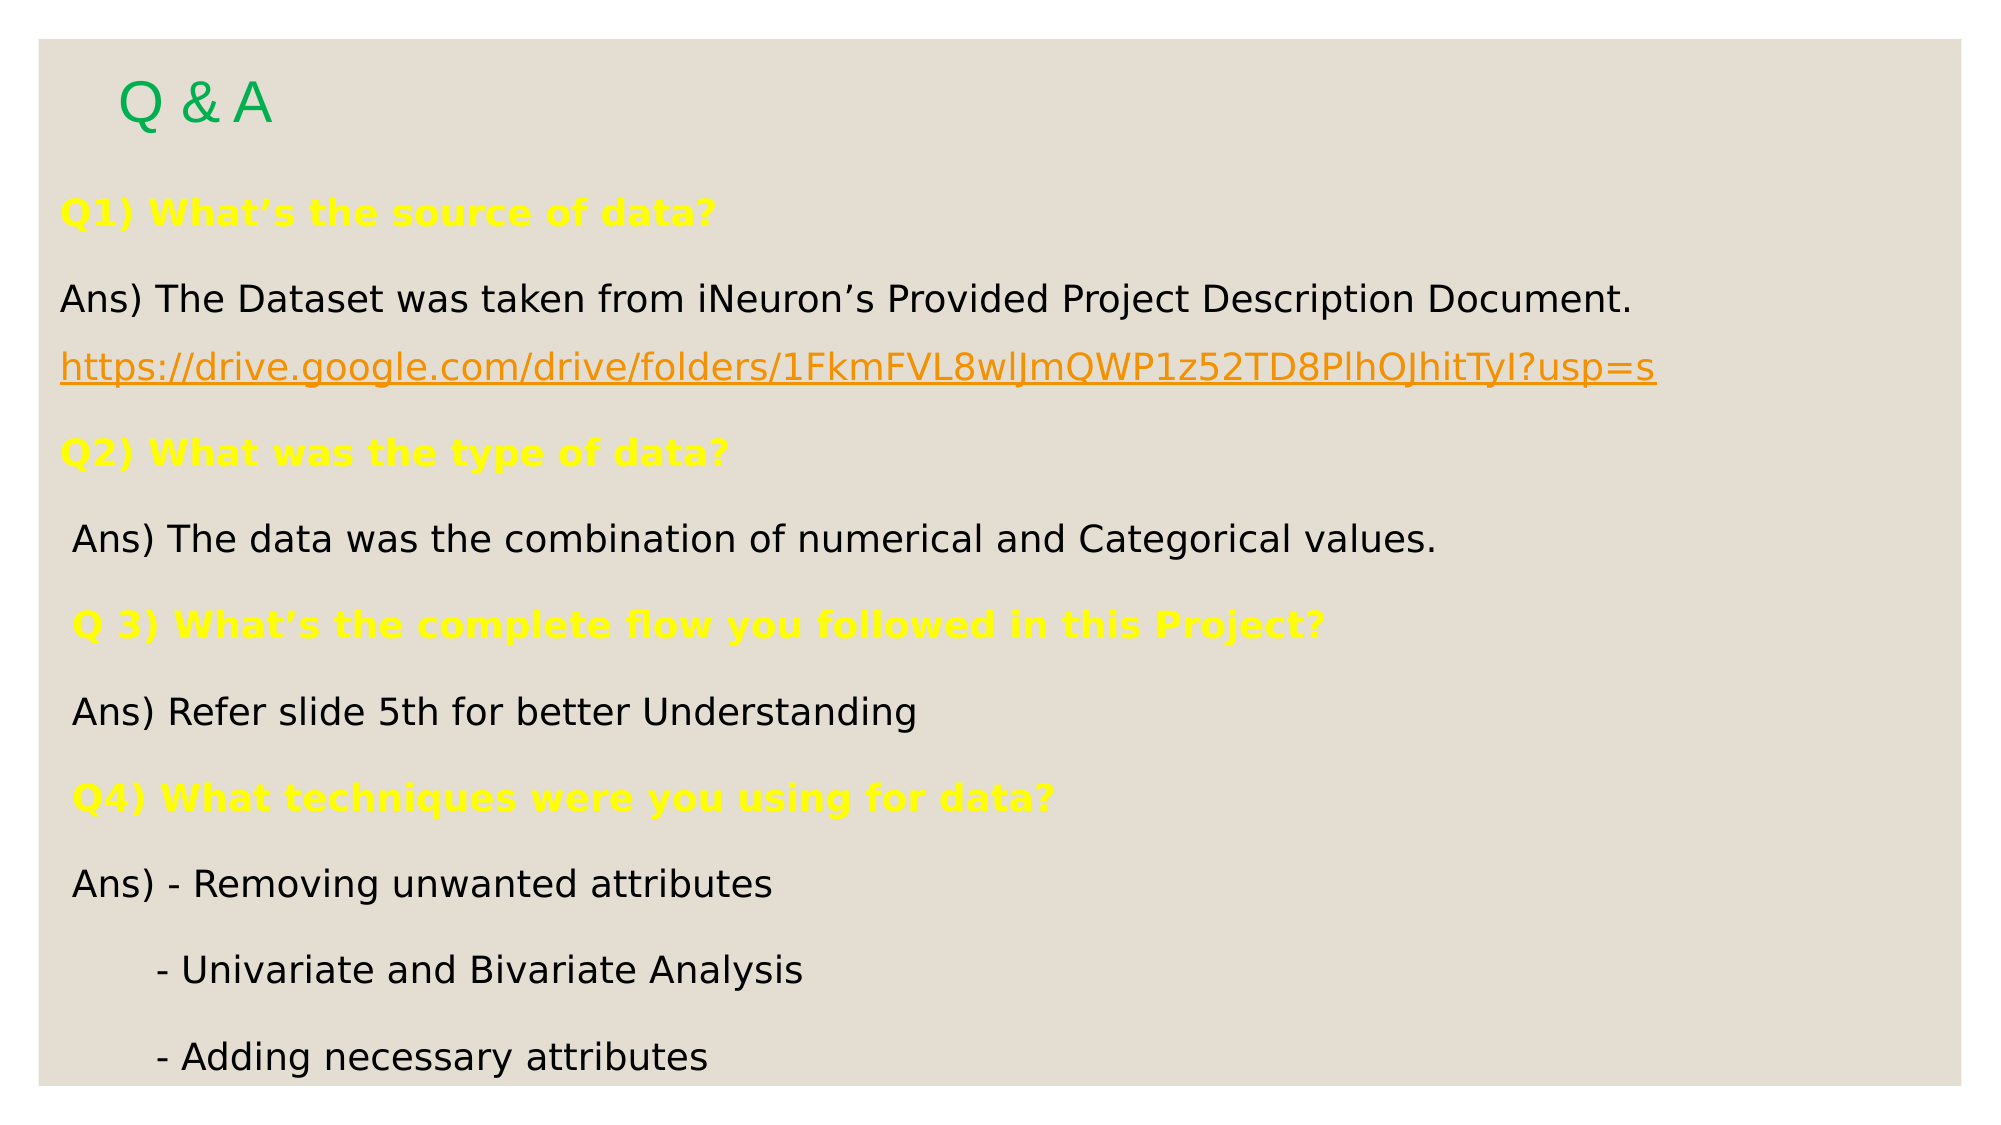

# Q & A
Q1) What’s the source of data?
Ans) The Dataset was taken from iNeuron’s Provided Project Description Document. https://drive.google.com/drive/folders/1FkmFVL8wlJmQWP1z52TD8PlhOJhitTyI?usp=s
Q2) What was the type of data?
 Ans) The data was the combination of numerical and Categorical values.
 Q 3) What’s the complete flow you followed in this Project?
 Ans) Refer slide 5th for better Understanding
 Q4) What techniques were you using for data?
 Ans) - Removing unwanted attributes
        - Univariate and Bivariate Analysis
        - Adding necessary attributes